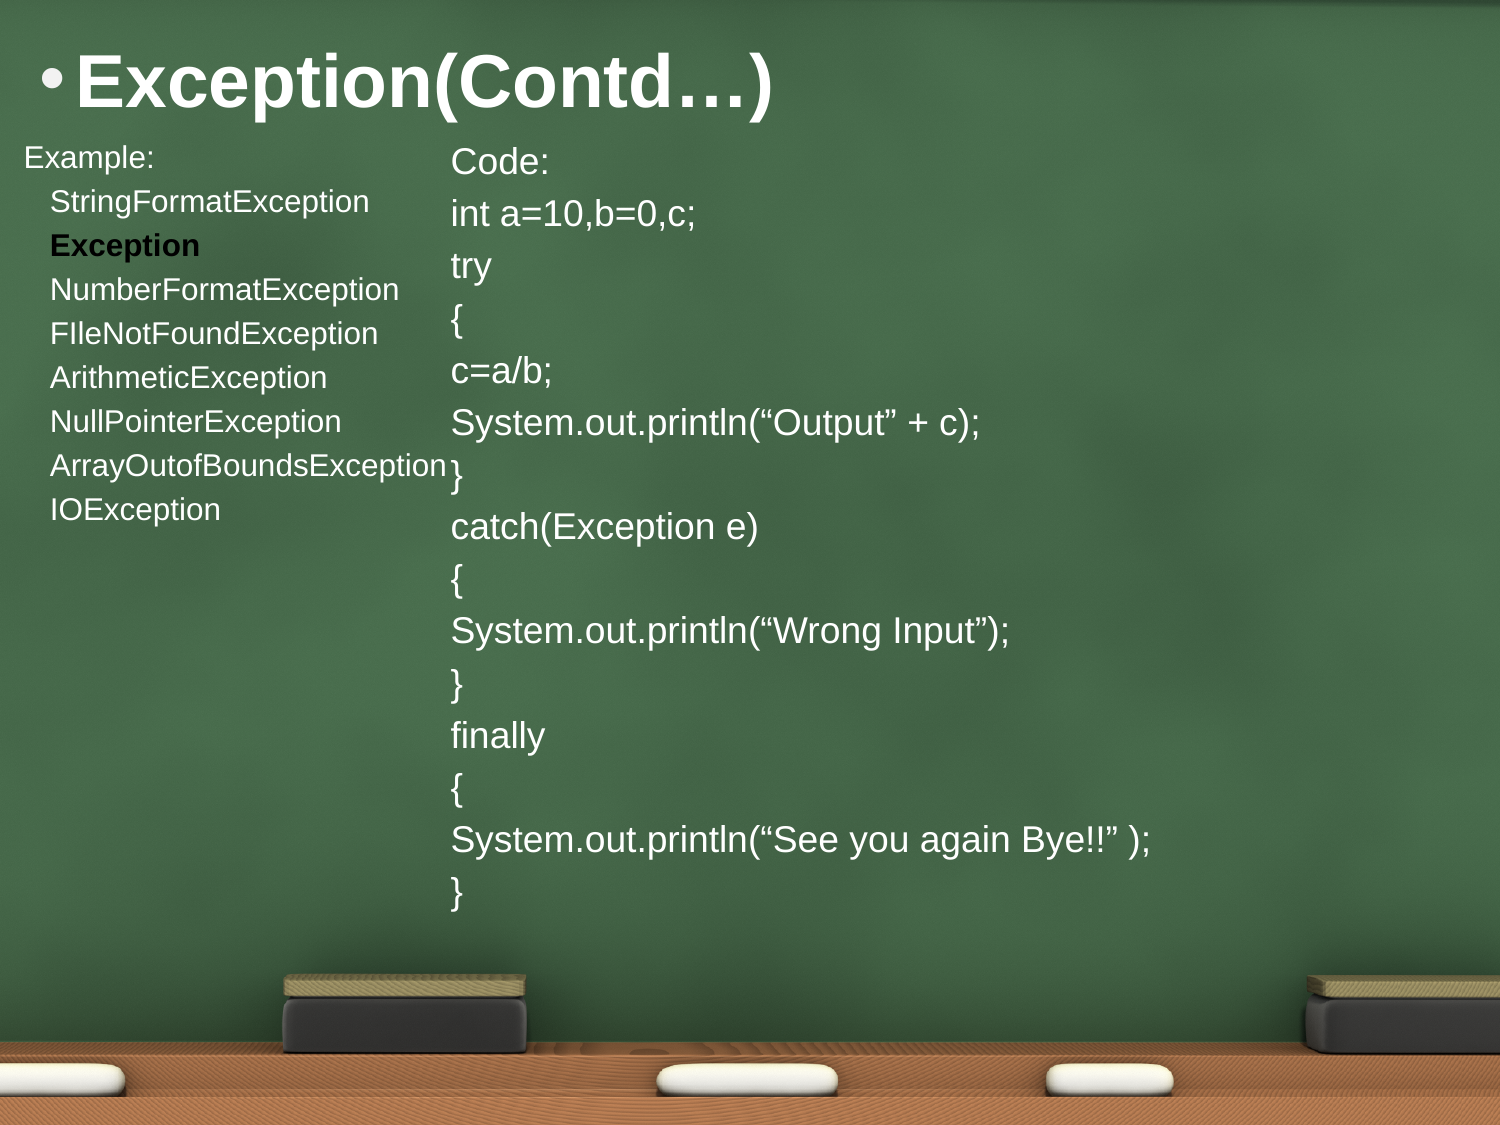

# Exception(Contd…)
Example:
   StringFormatException
   Exception
   NumberFormatException
   FIleNotFoundException
   ArithmeticException
   NullPointerException
   ArrayOutofBoundsException
   IOException

	Code:
	int a=10,b=0,c;
	try
	{
		c=a/b;
		System.out.println(“Output” + c);
	}
	catch(Exception e)
	{
		System.out.println(“Wrong Input”);
	}
	finally
	{
		System.out.println(“See you again Bye!!” );
	}